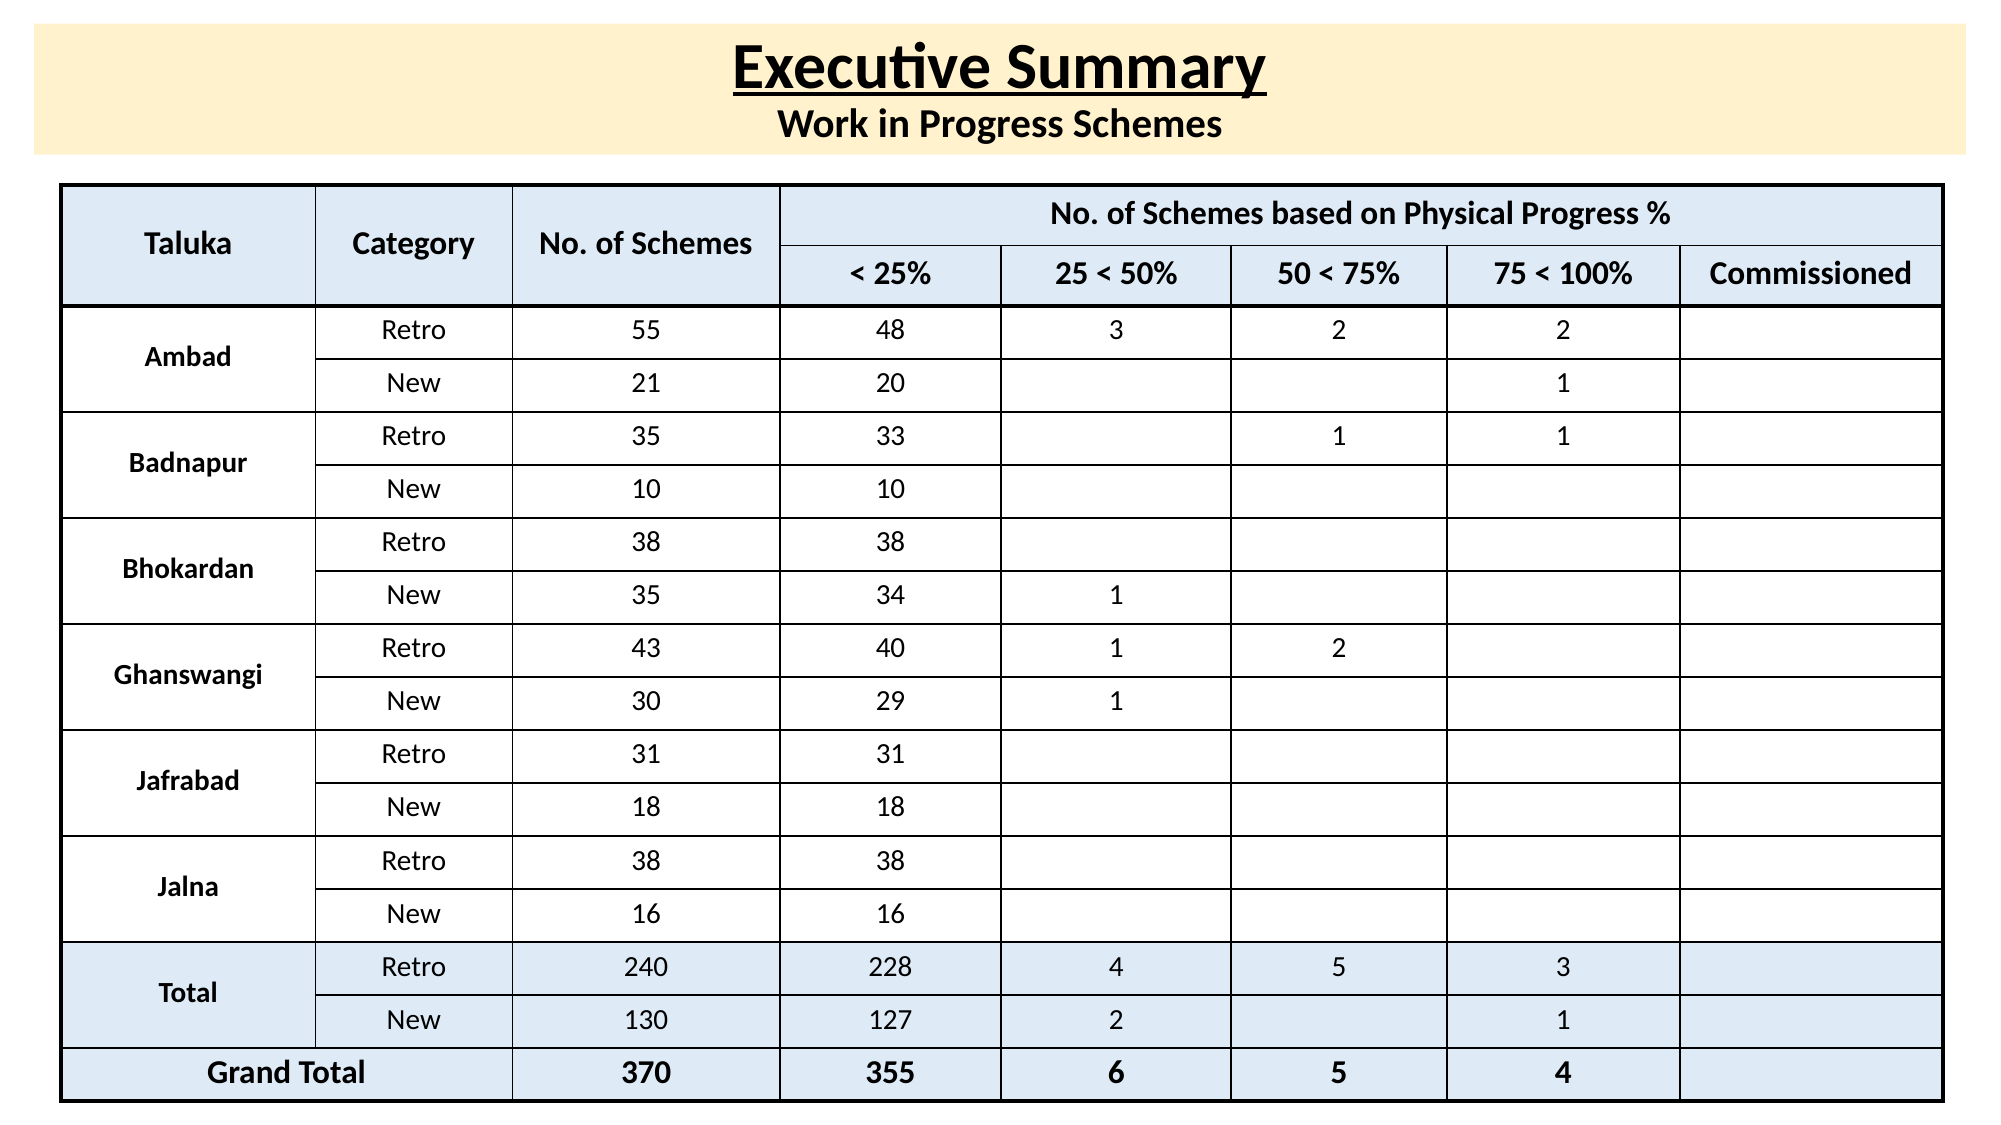

# Executive Summary Work in Progress Schemes
| Taluka | Category | No. of Schemes | No. of Schemes based on Physical Progress % |  |  |  |  |
| --- | --- | --- | --- | --- | --- | --- | --- |
|  |  |  | < 25% | 25 < 50% | 50 < 75% | 75 < 100% | Commissioned |
| Ambad | Retro | 55 | 48 | 3 | 2 | 2 | 0 |
|  | New | 21 | 20 | 0 | 0 | 1 | 0 |
| Badnapur | Retro | 35 | 33 | 0 | 1 | 1 | 0 |
|  | New | 10 | 10 | 0 | 0 | 0 | 0 |
| Bhokardan | Retro | 38 | 38 | 0 | 0 | 0 | 0 |
|  | New | 35 | 34 | 1 | 0 | 0 | 0 |
| Ghanswangi | Retro | 43 | 40 | 1 | 2 | 0 | 0 |
|  | New | 30 | 29 | 1 | 0 | 0 | 0 |
| Jafrabad | Retro | 31 | 31 | 0 | 0 | 0 | 0 |
|  | New | 18 | 18 | 0 | 0 | 0 | 0 |
| Jalna | Retro | 38 | 38 | 0 | 0 | 0 | 0 |
|  | New | 16 | 16 | 0 | 0 | 0 | 0 |
| Total | Retro | 240 | 228 | 4 | 5 | 3 | 0 |
|  | New | 130 | 127 | 2 | 0 | 1 | 0 |
| Grand Total |  | 370 | 355 | 6 | 5 | 4 | 0 |